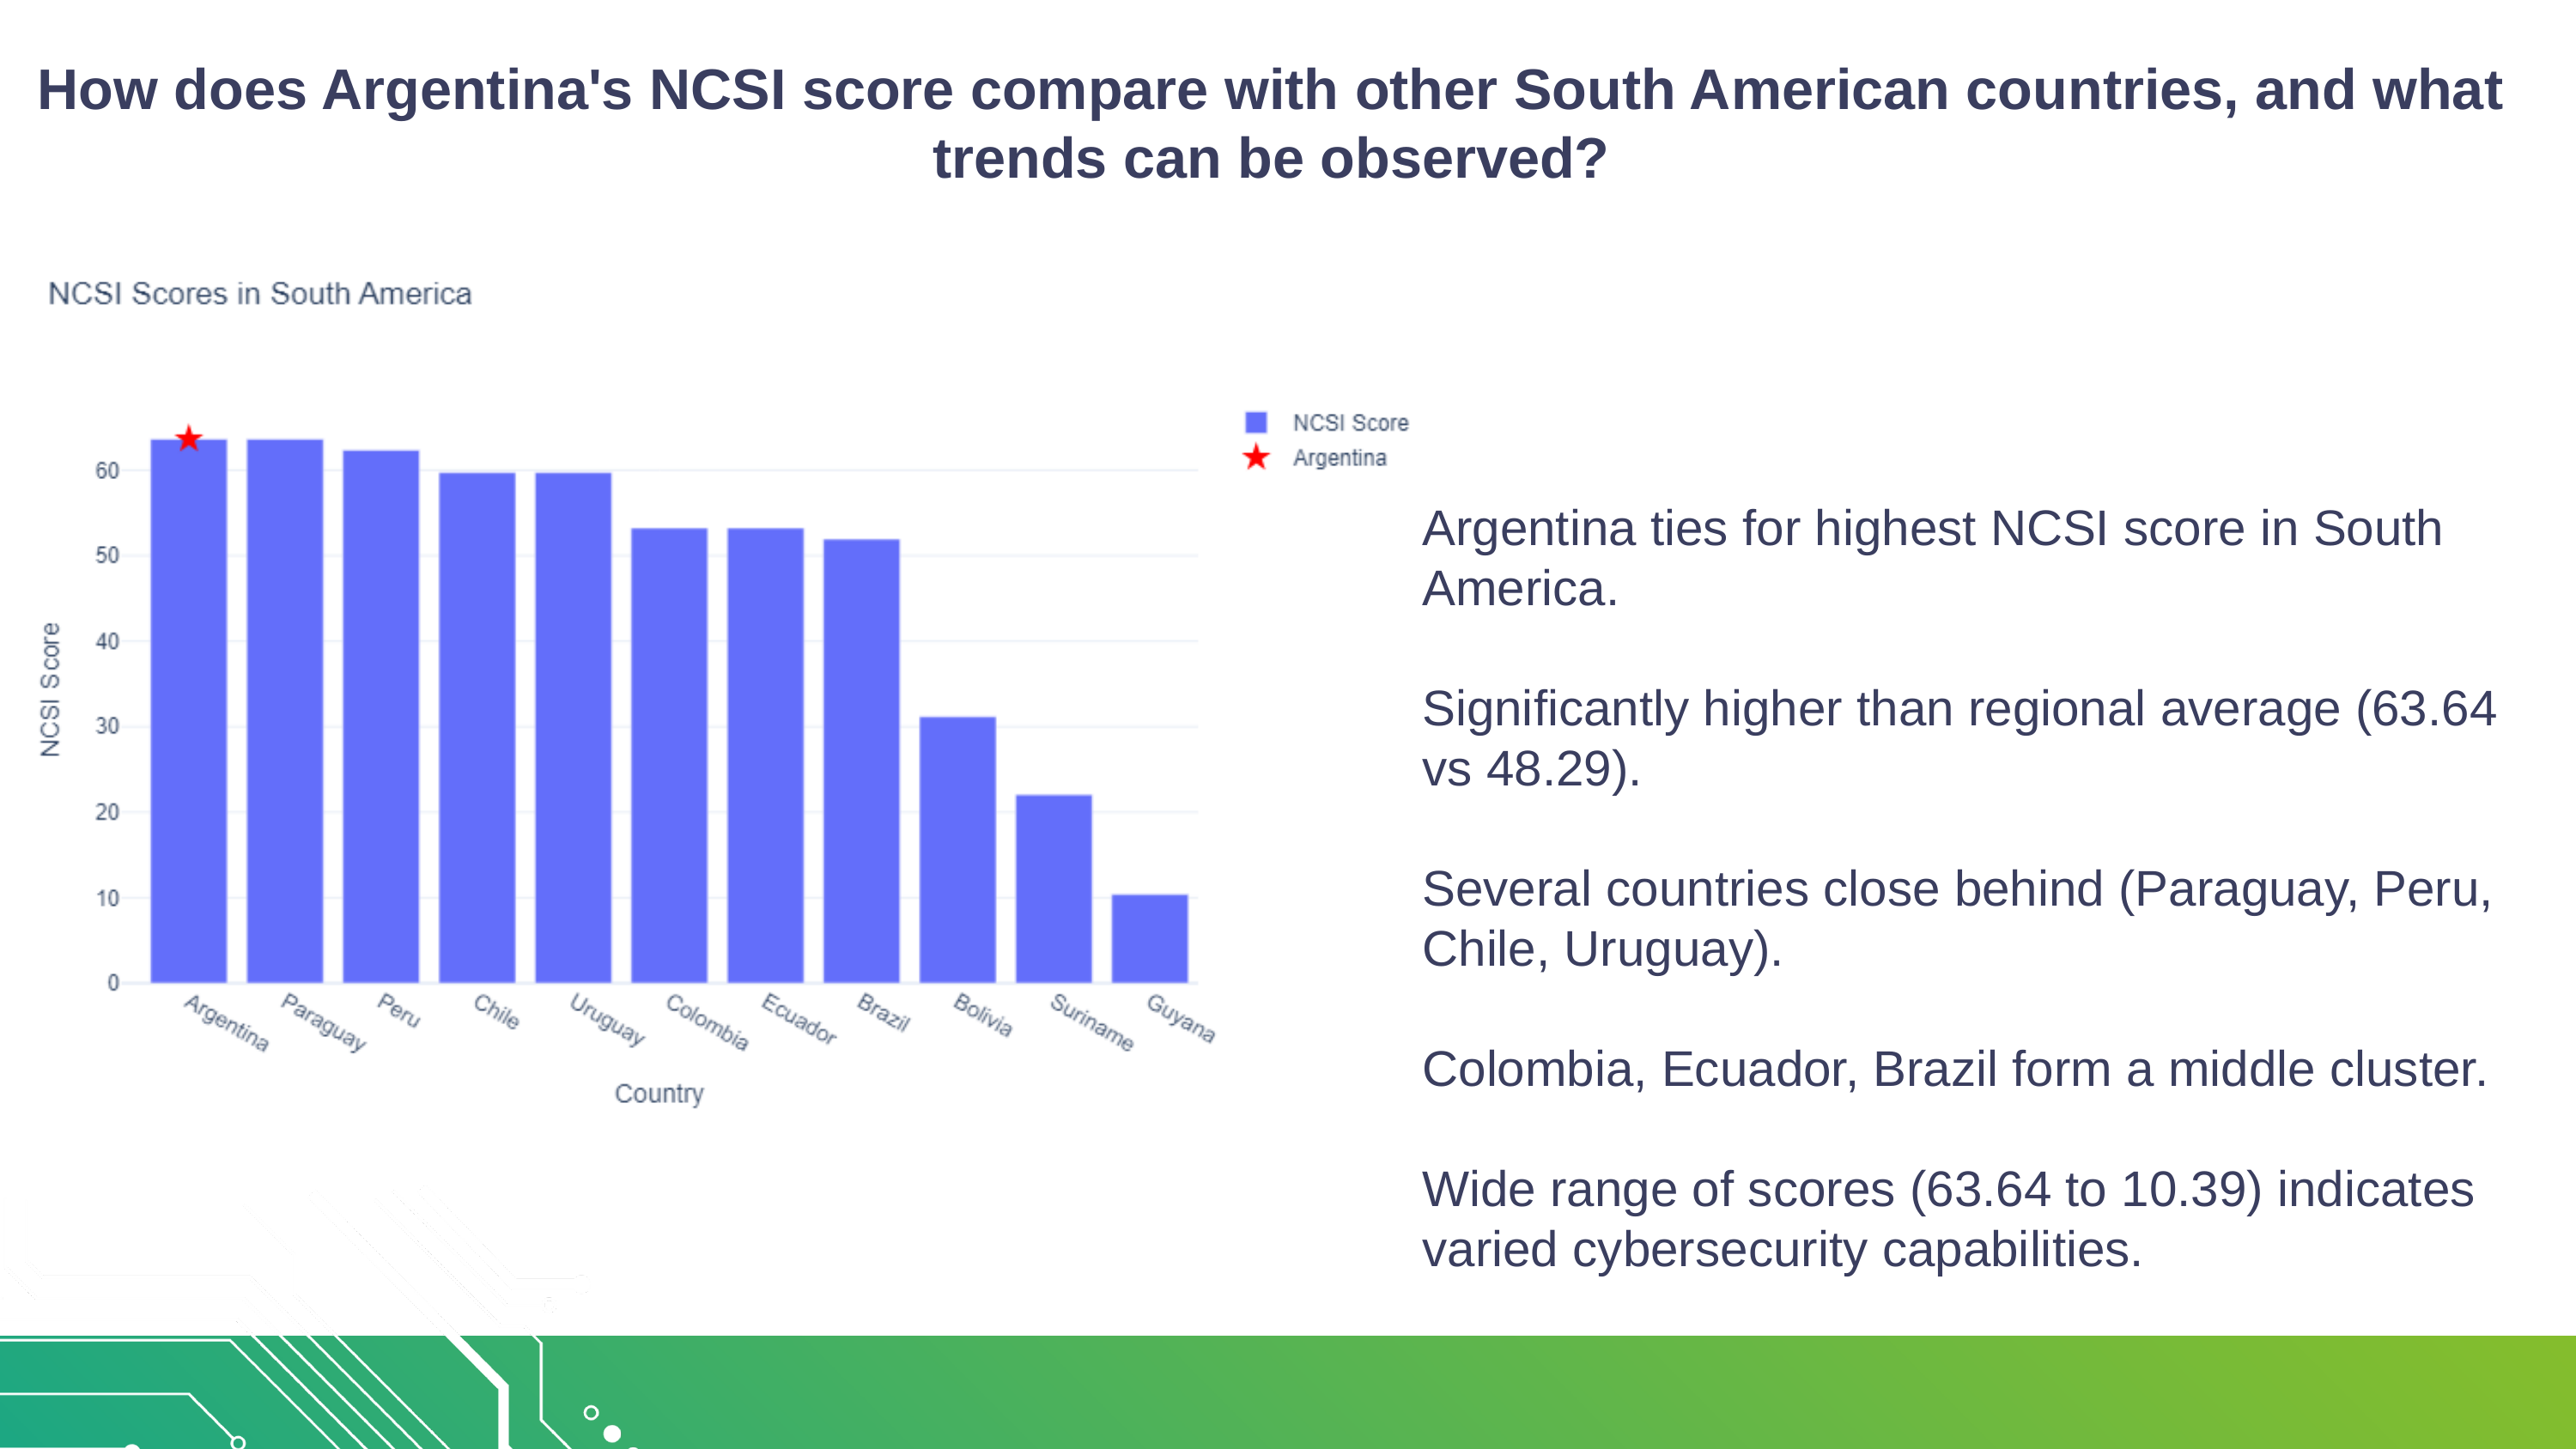

How does Argentina's NCSI score compare with other South American countries, and what trends can be observed?

Argentina ties for highest NCSI score in South America.

Significantly higher than regional average (63.64 vs 48.29).

Several countries close behind (Paraguay, Peru, Chile, Uruguay).

Colombia, Ecuador, Brazil form a middle cluster.

Wide range of scores (63.64 to 10.39) indicates varied cybersecurity capabilities.